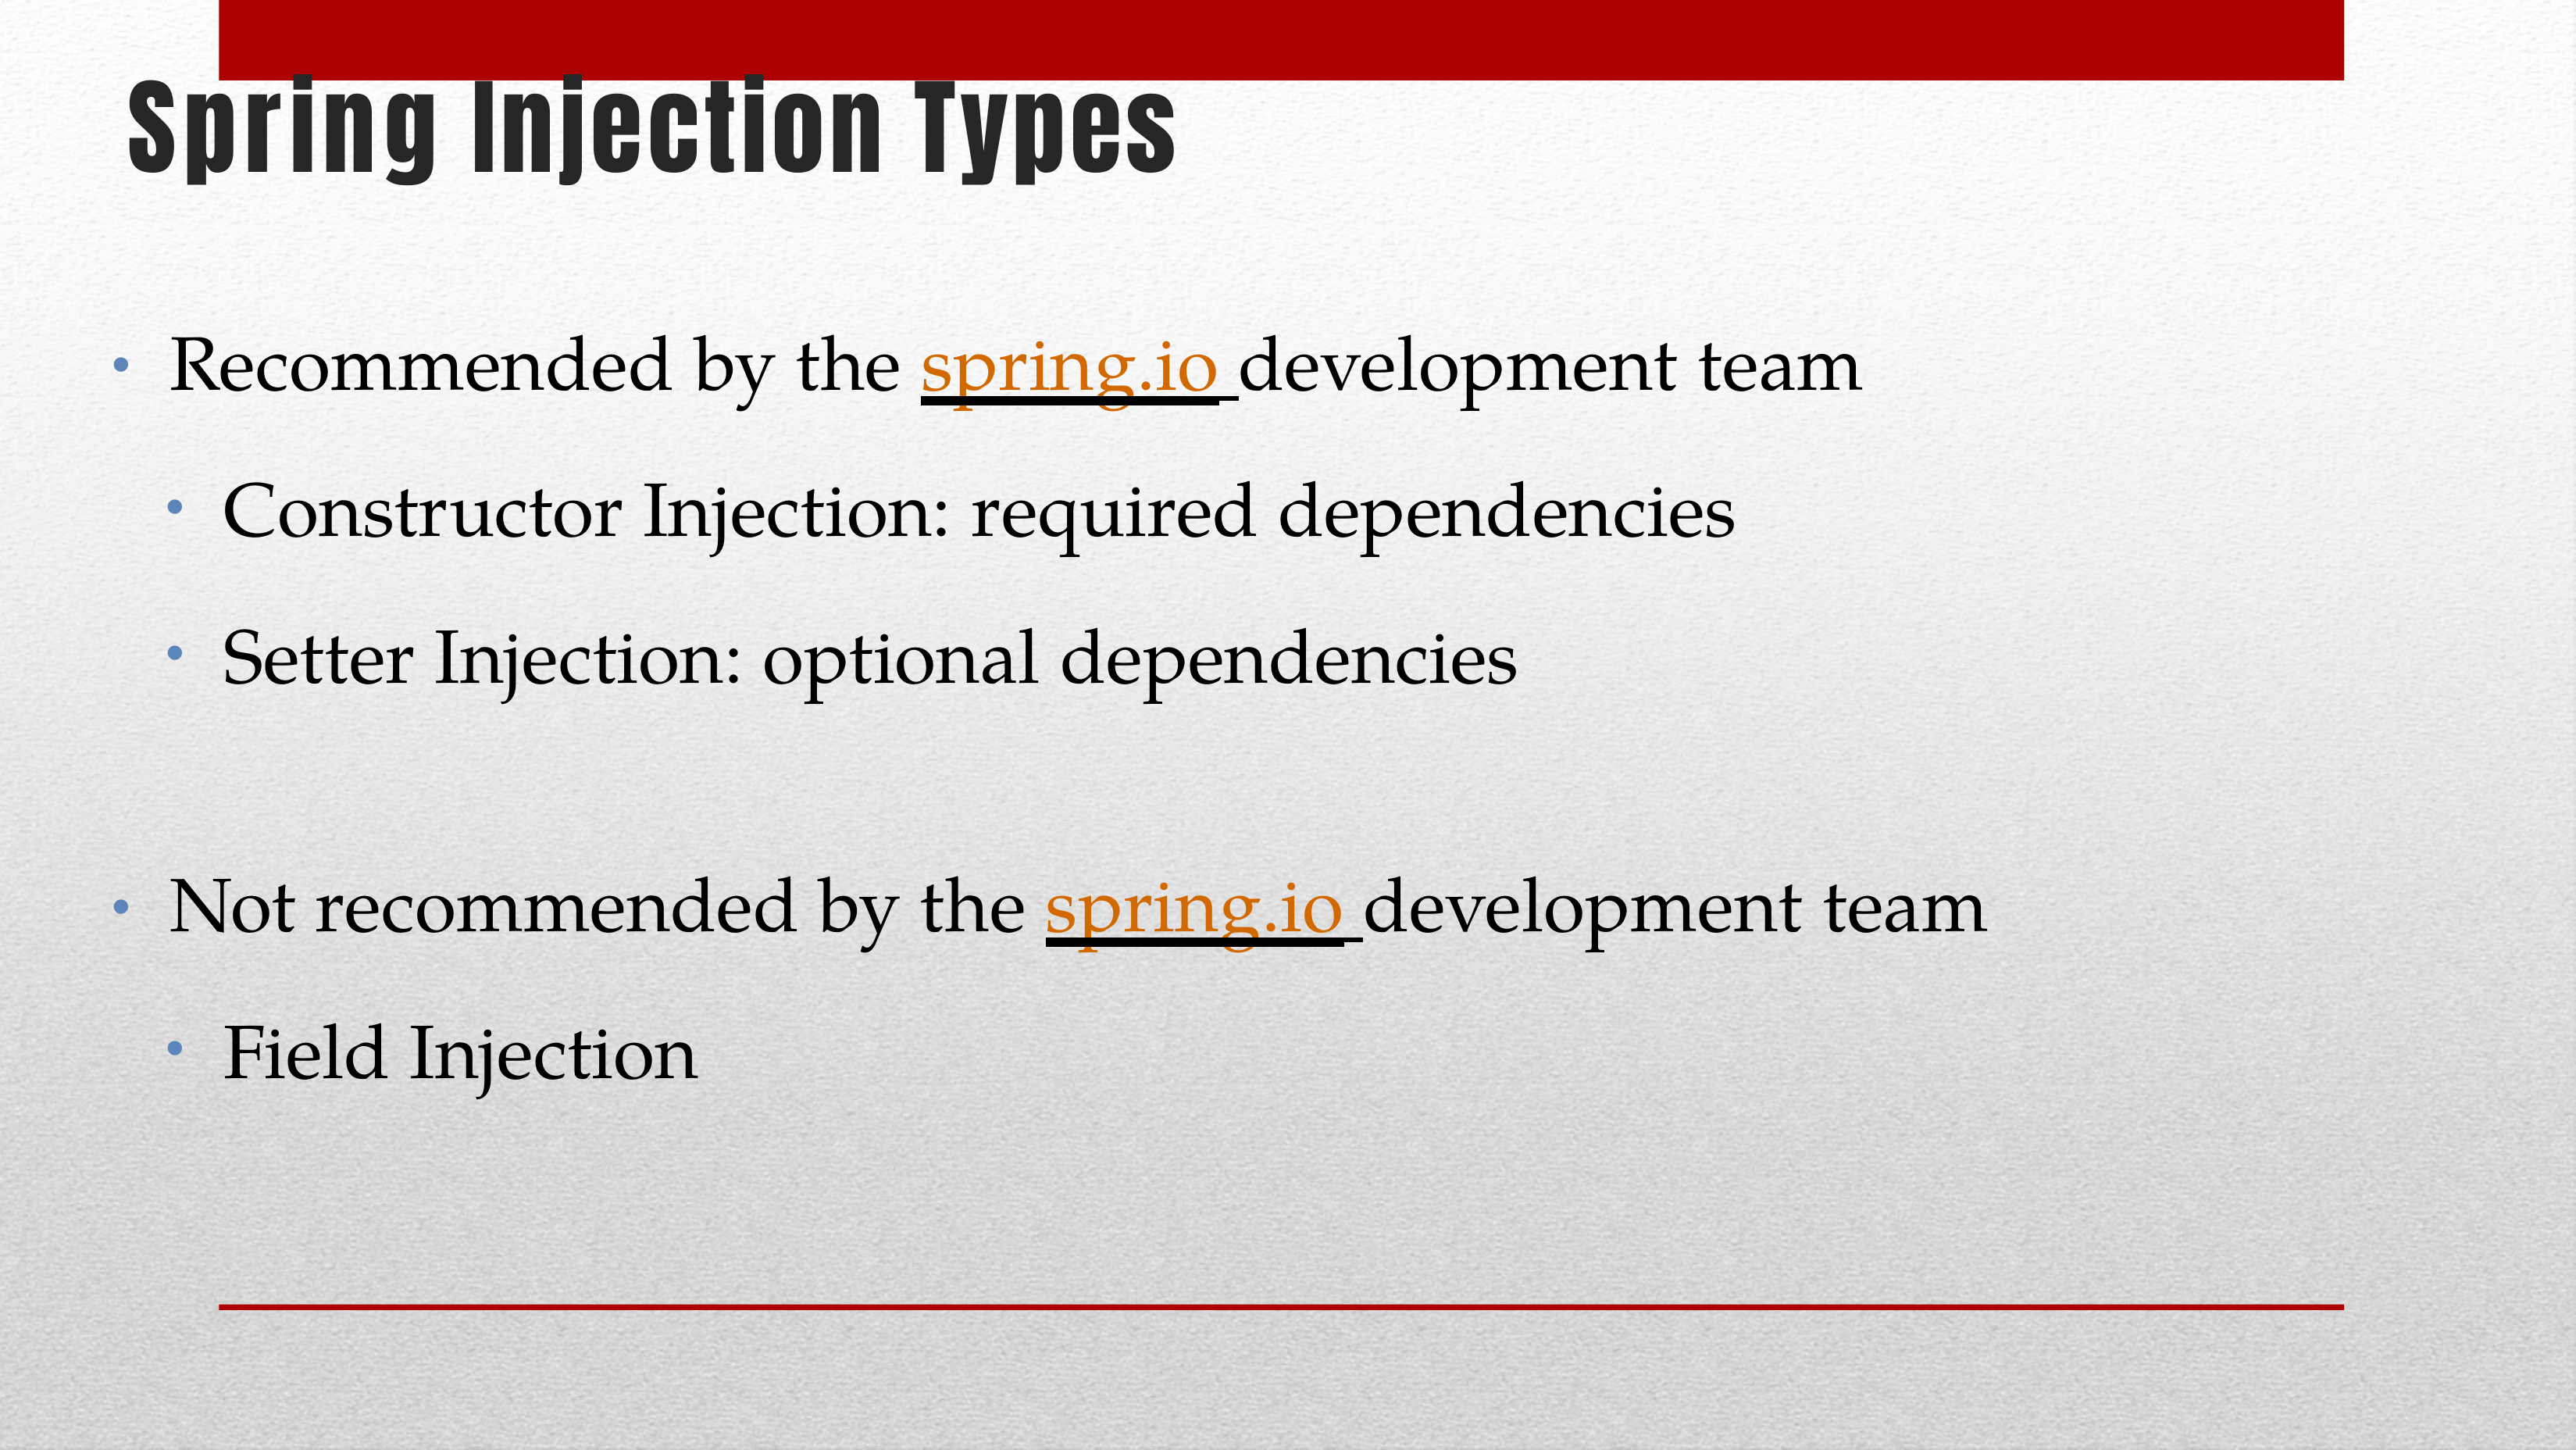

# Spring Injection Types
Recommended by the spring.io development team
•
Constructor Injection: required dependencies
Setter Injection: optional dependencies
Not recommended by the spring.io development team
Field Injection
•